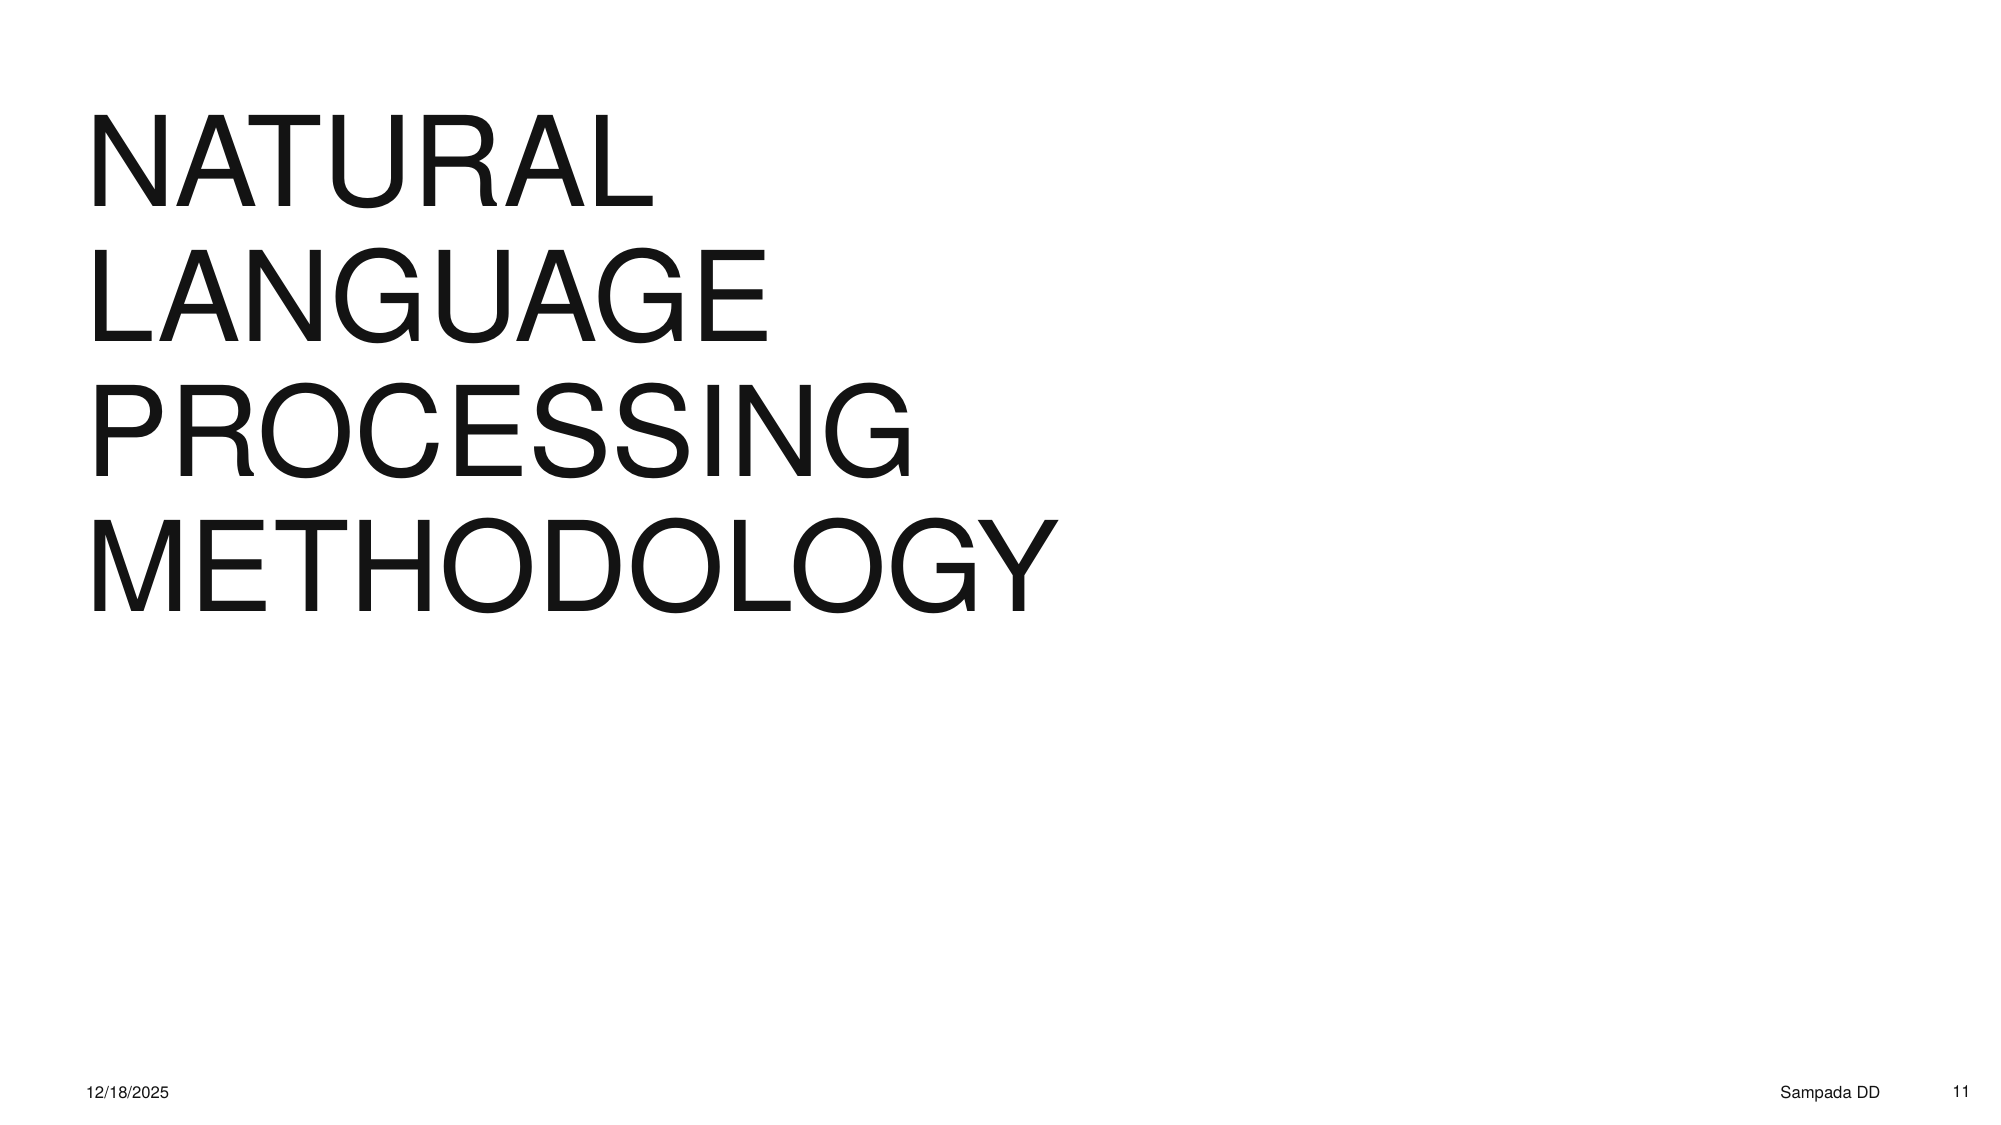

# Natural Language Processing Methodology

12/18/2025
Sampada DD
11